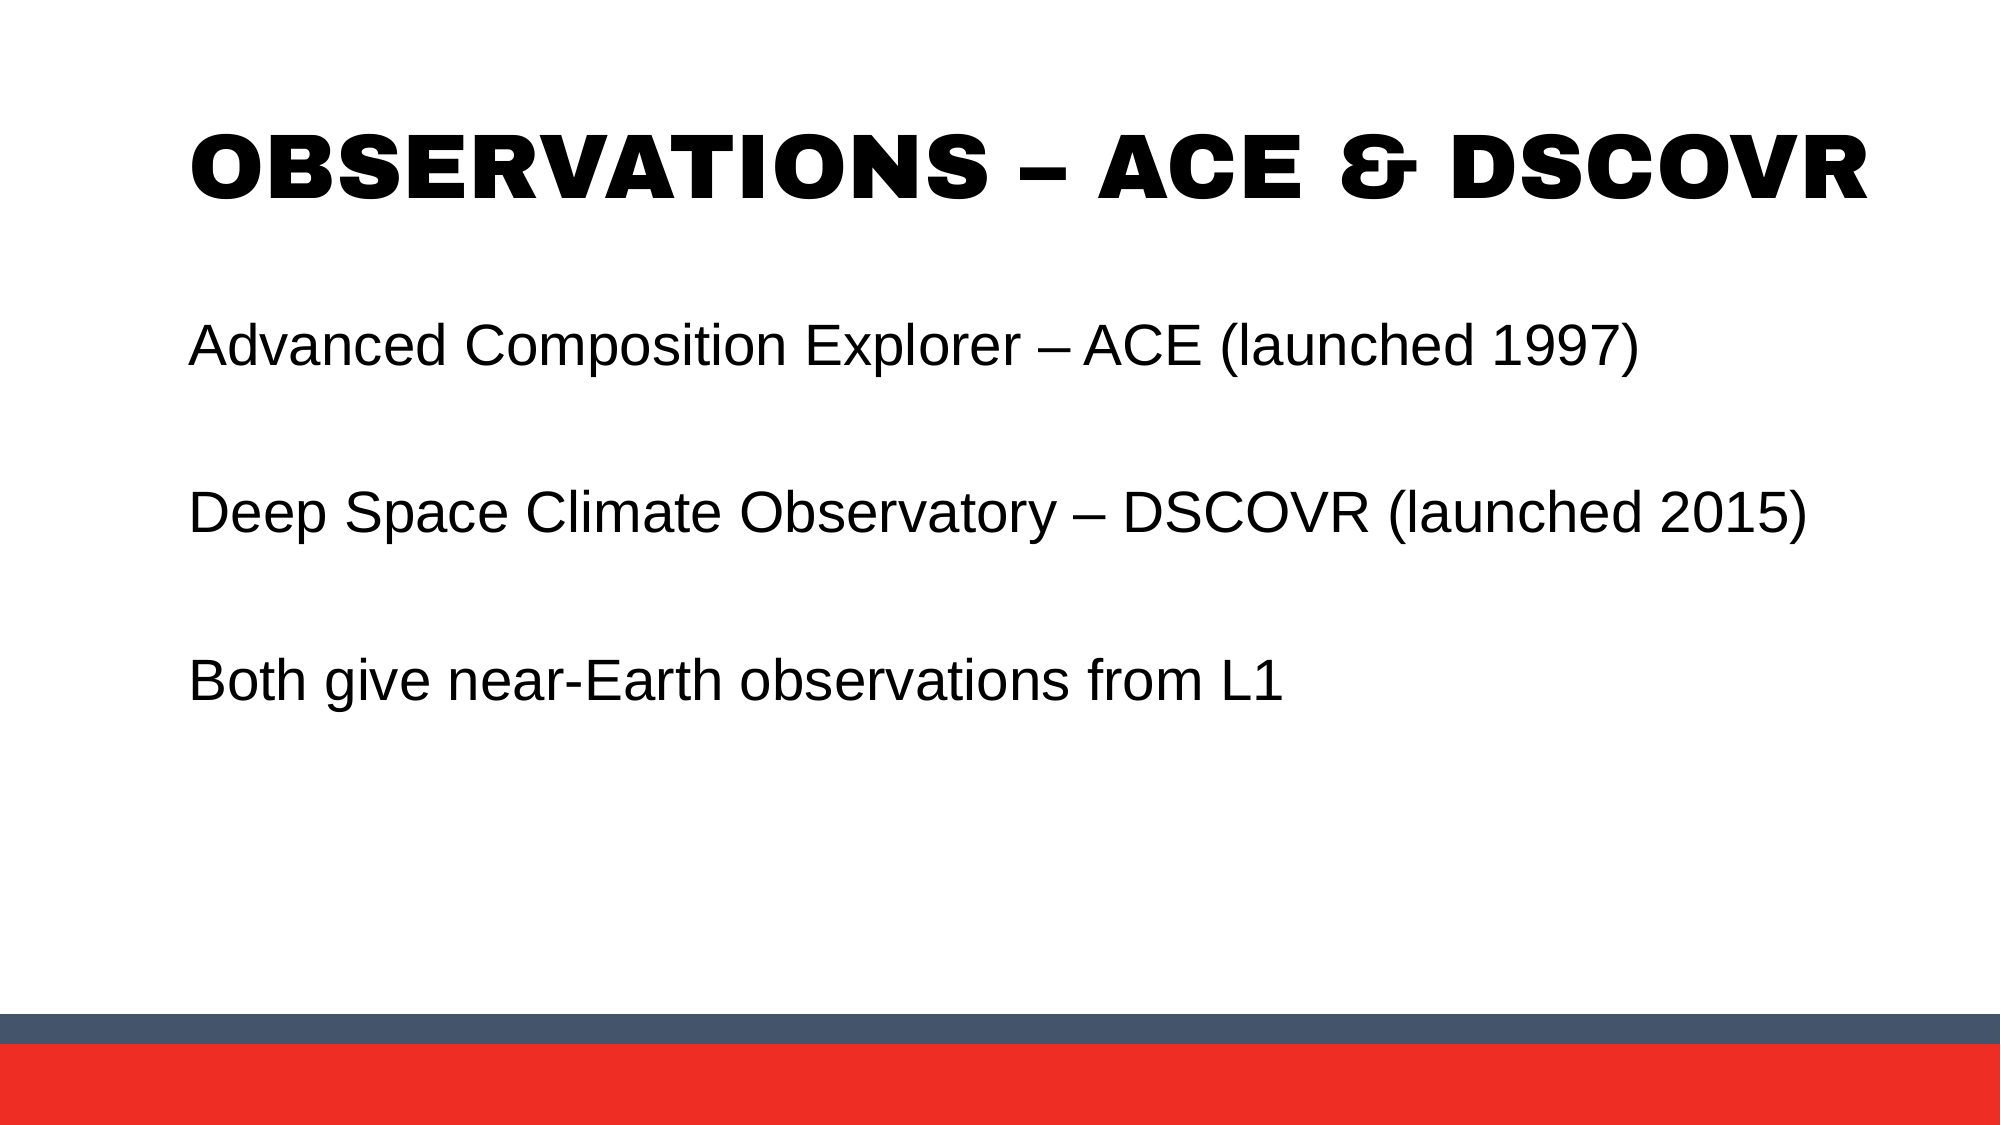

# OBSERVATIONS – ACE & DSCOVR

Advanced Composition Explorer – ACE (launched 1997)

Deep Space Climate Observatory – DSCOVR (launched 2015)

Both give near-Earth observations from L1